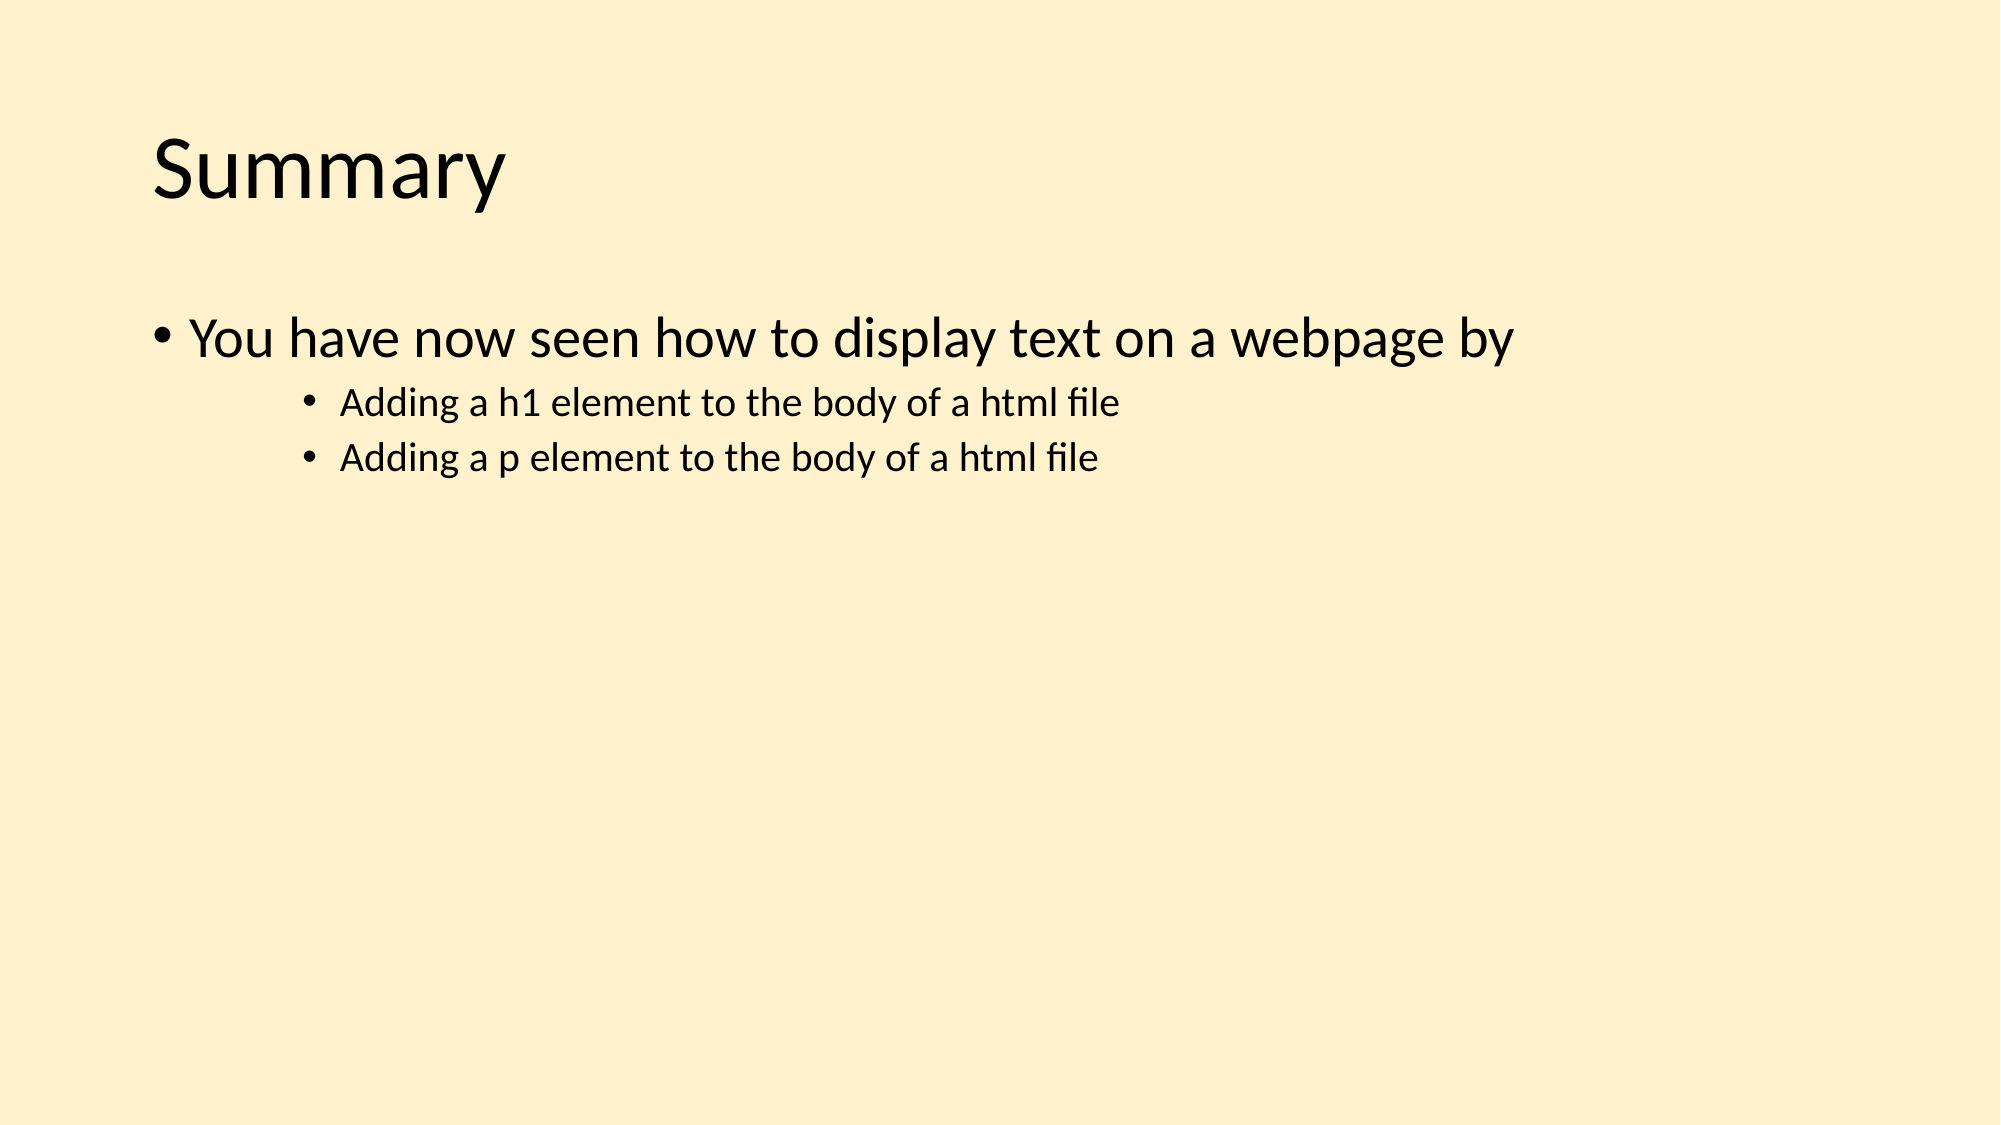

# Summary
You have now seen how to display text on a webpage by
Adding a h1 element to the body of a html file
Adding a p element to the body of a html file